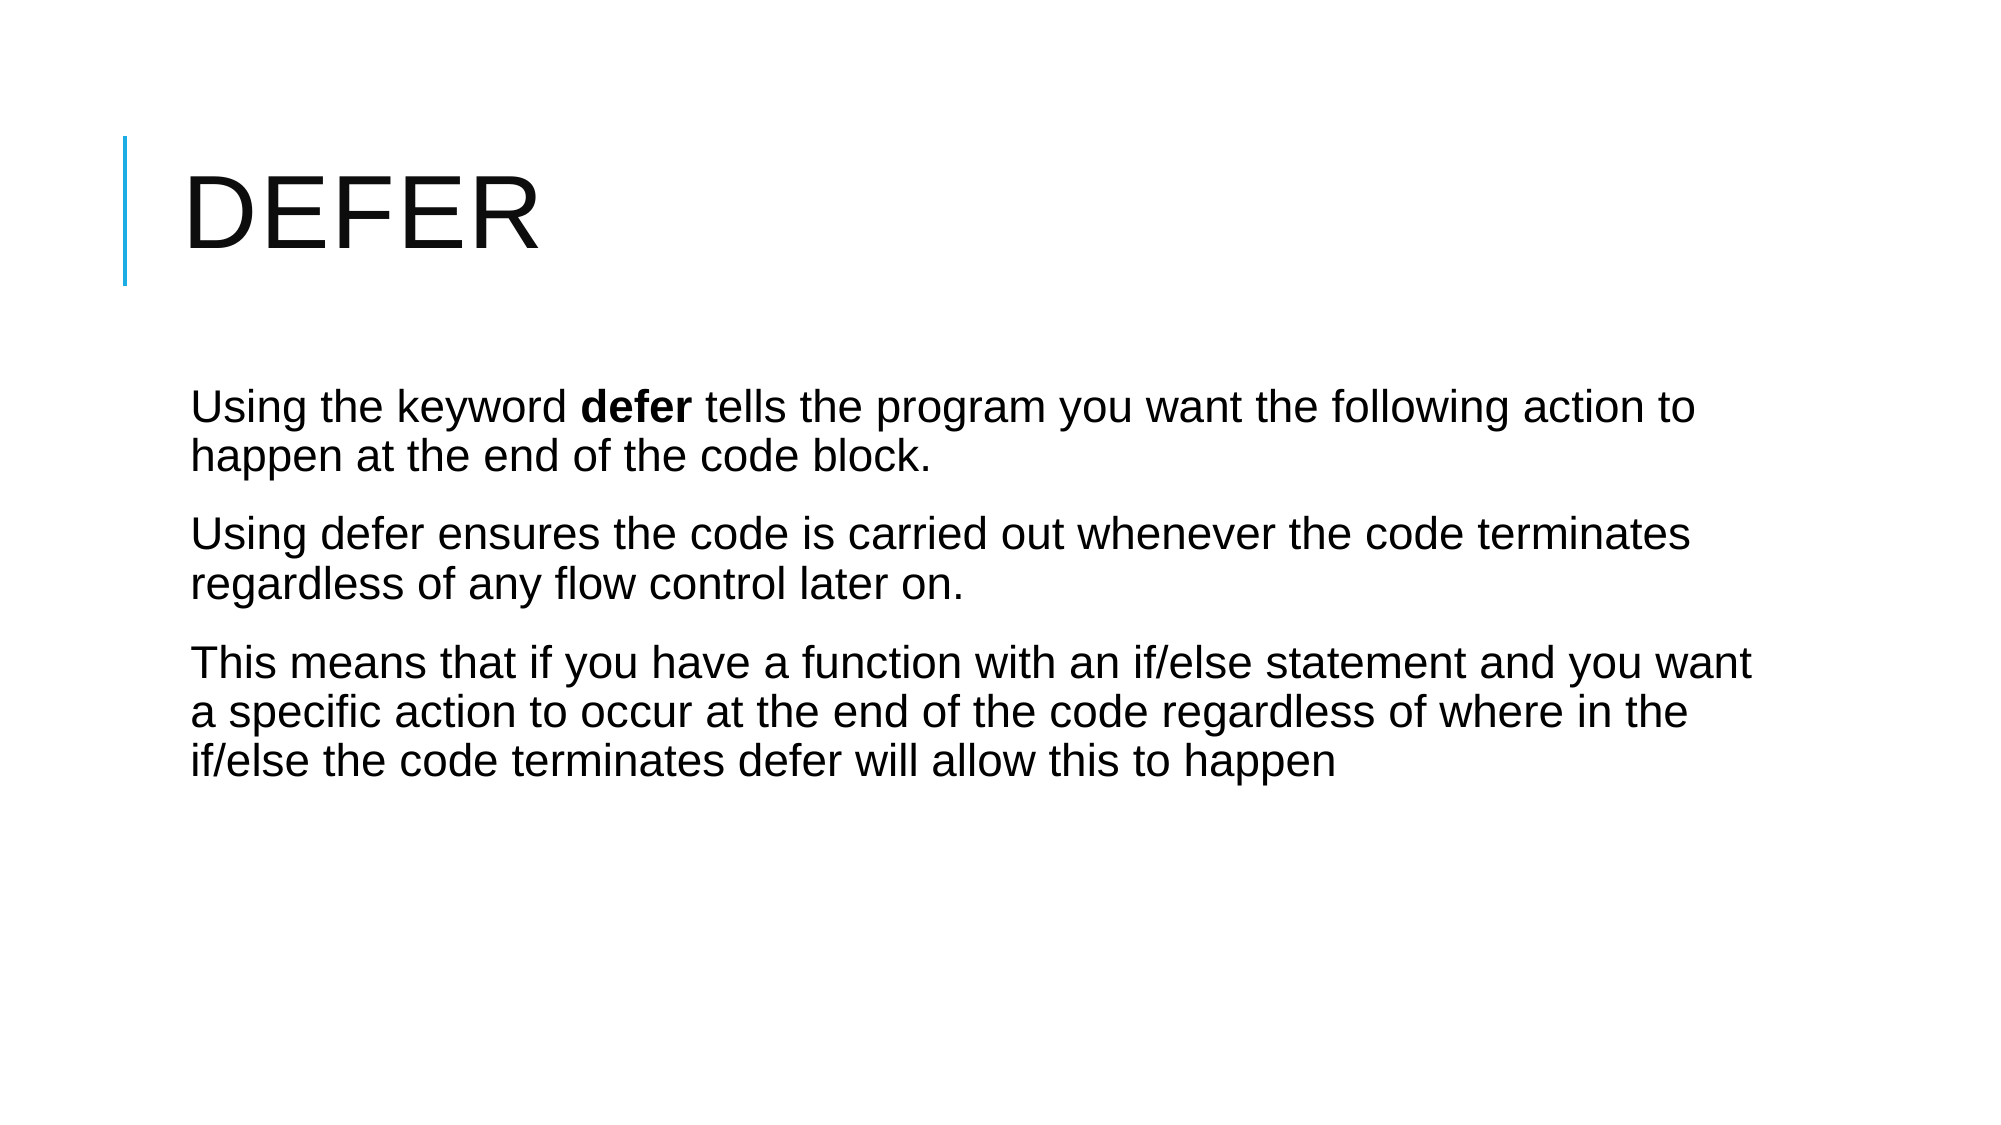

# defer
Using the keyword defer tells the program you want the following action to happen at the end of the code block.
Using defer ensures the code is carried out whenever the code terminates regardless of any flow control later on.
This means that if you have a function with an if/else statement and you want a specific action to occur at the end of the code regardless of where in the if/else the code terminates defer will allow this to happen